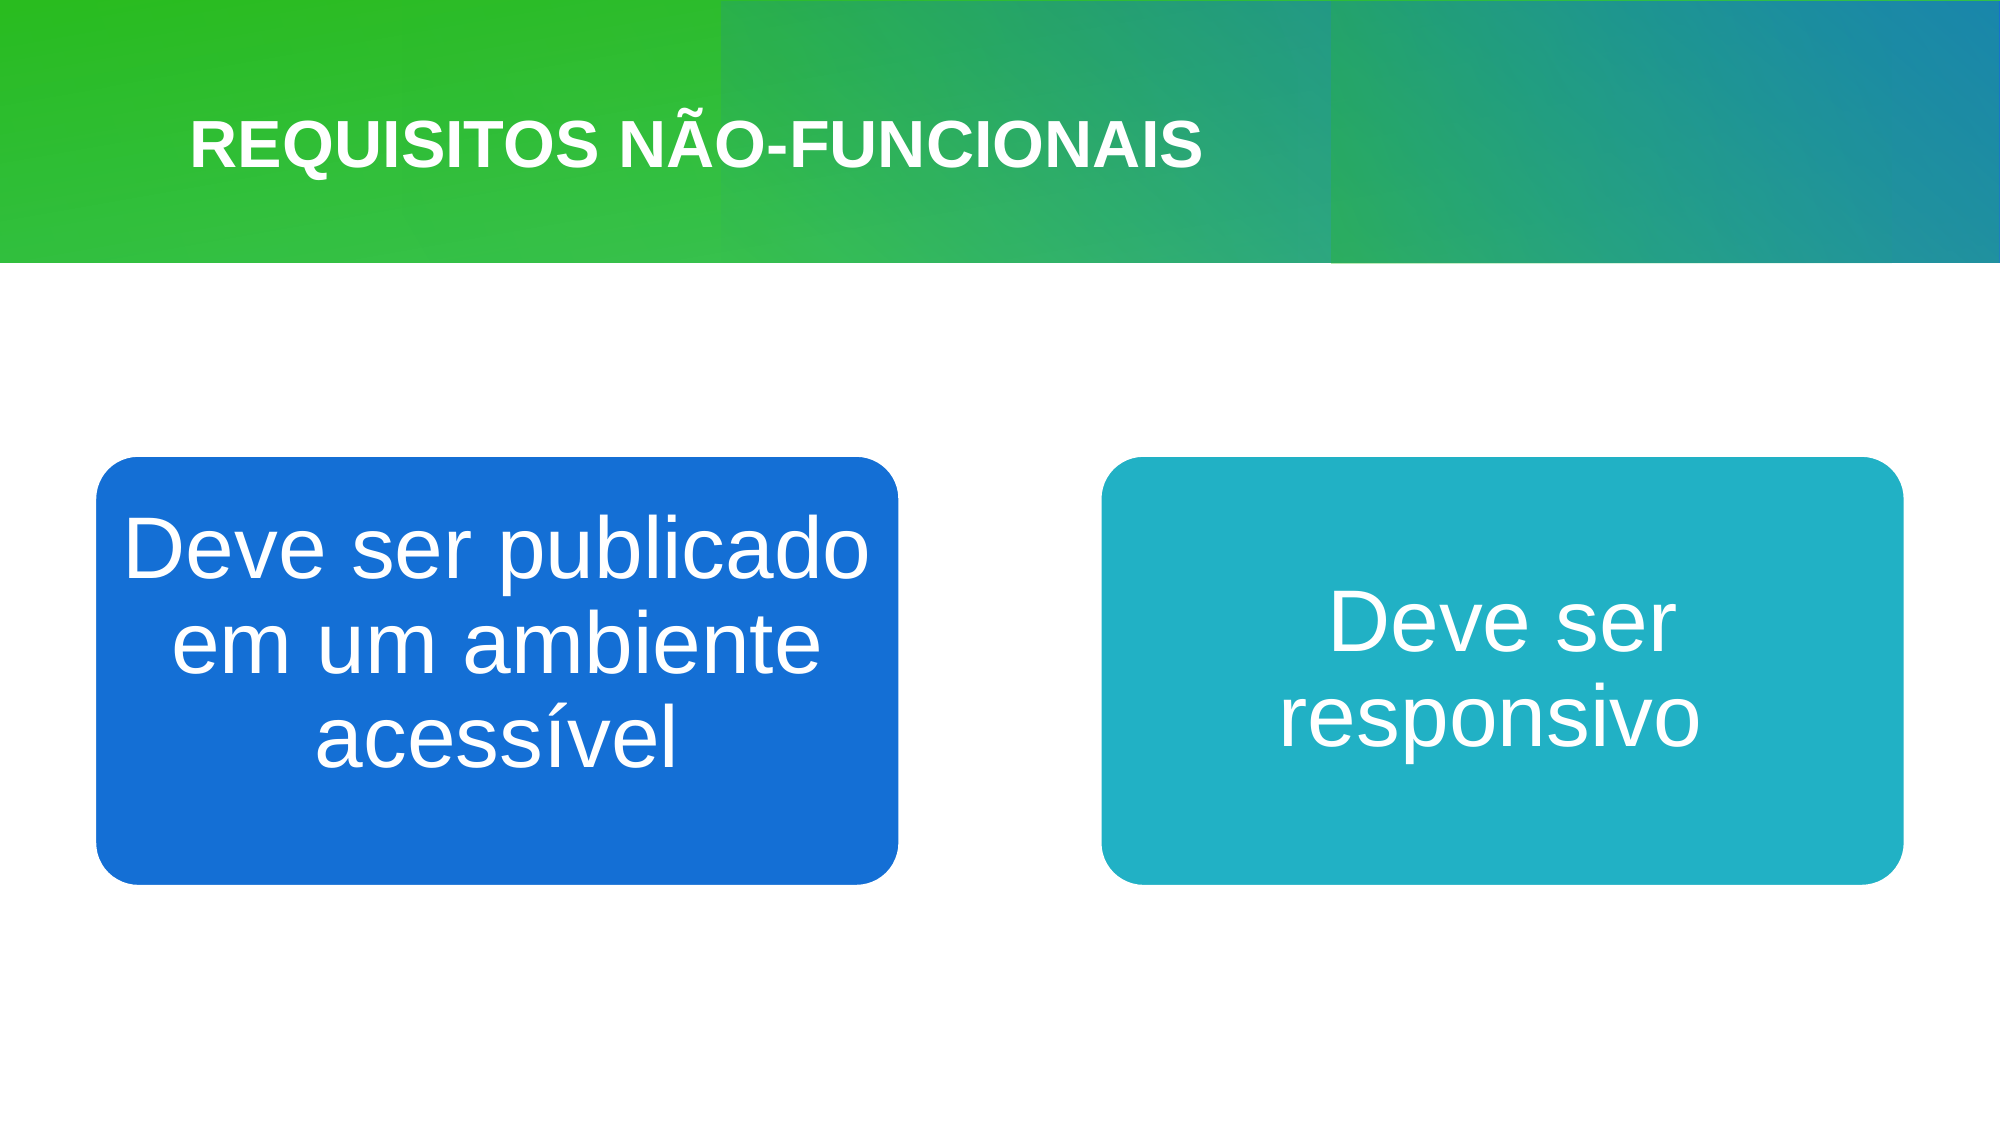

# REQUISITOS NÃO-FUNCIONAIS
Deve ser publicado em um ambiente acessível

Deve ser responsivo